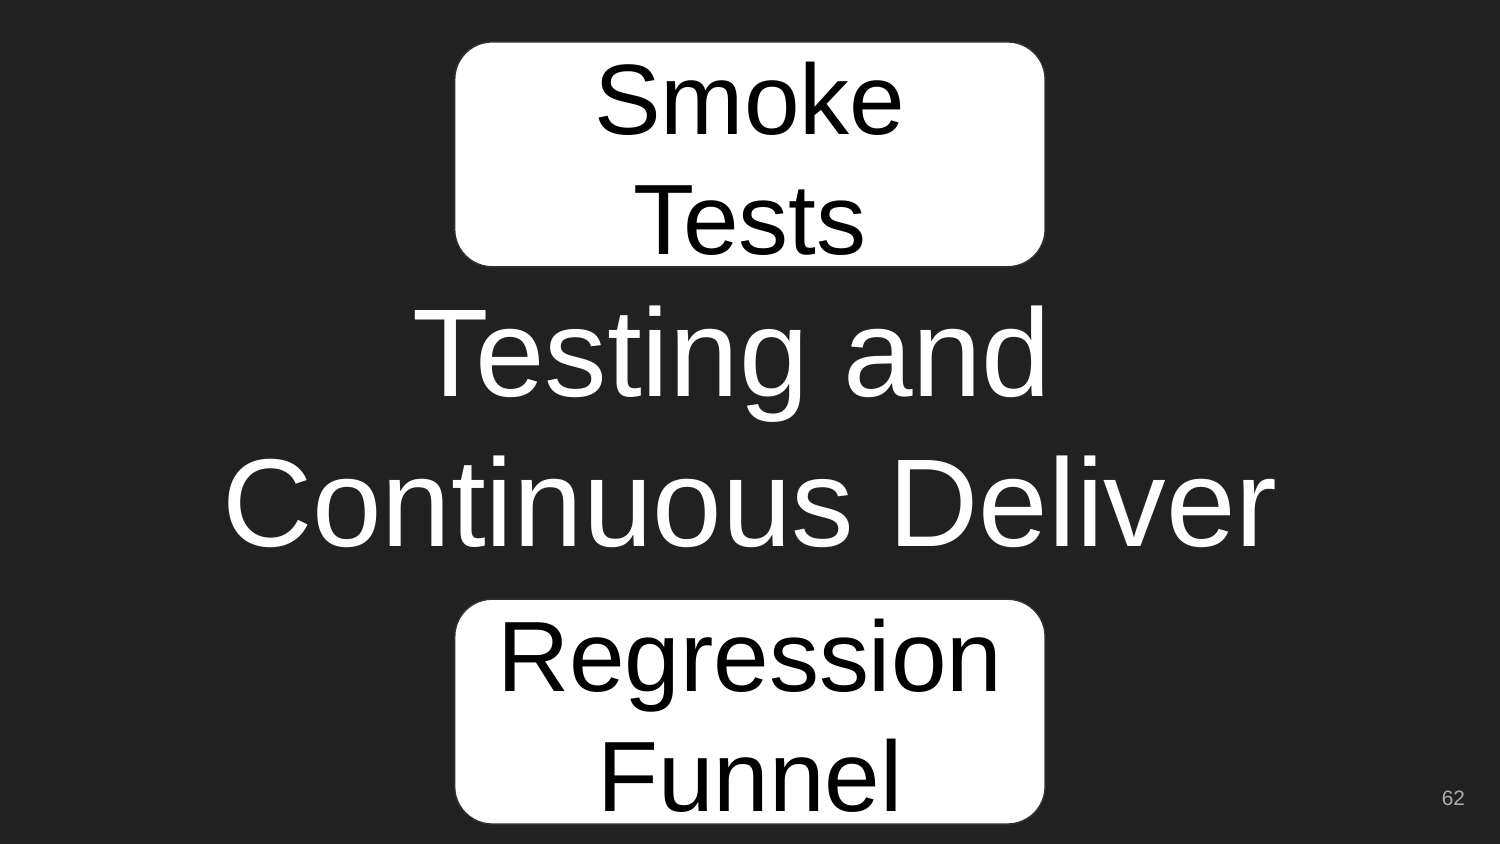

Smoke Tests
# Testing and
Continuous Deliver
Regression Funnel
62